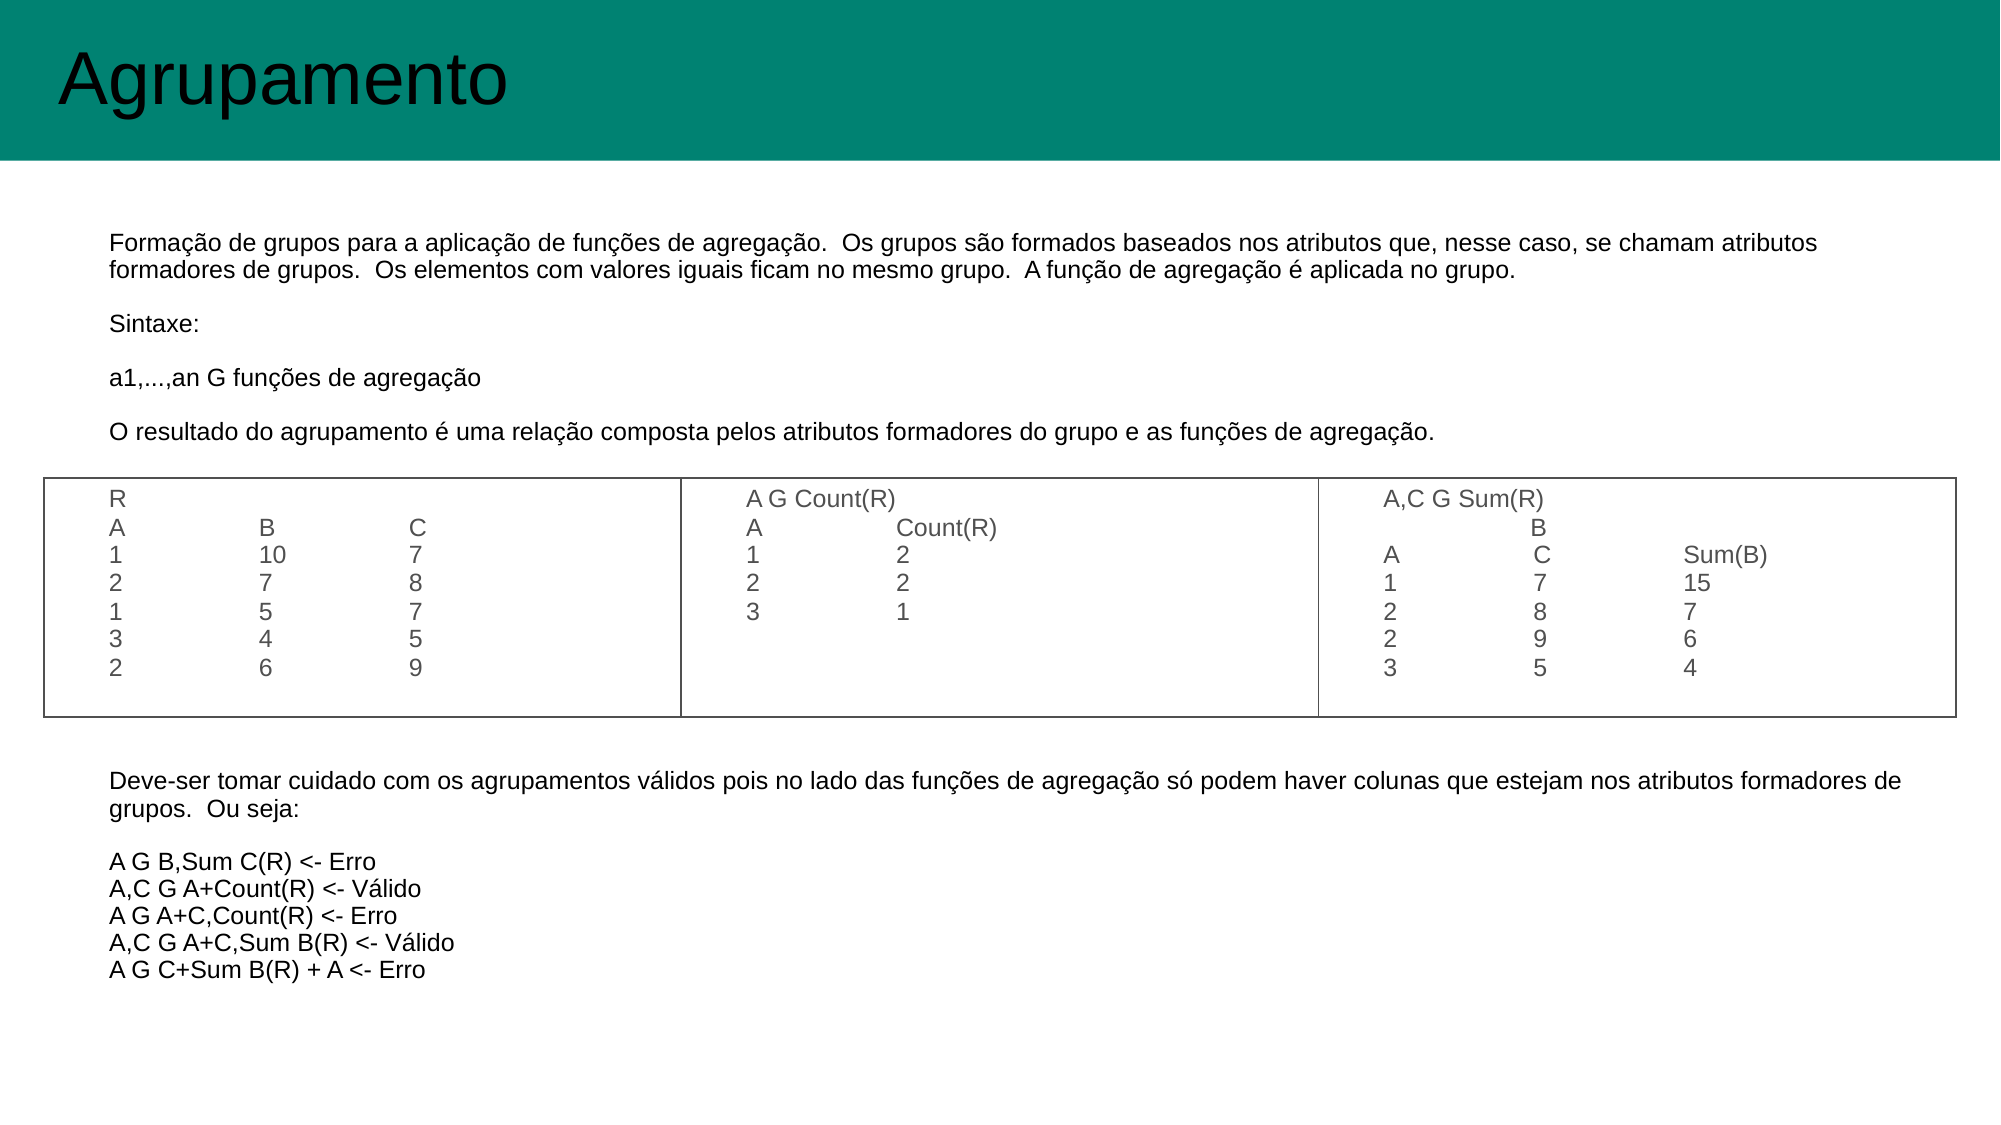

Agrupamento
#

Formação de grupos para a aplicação de funções de agregação.  Os grupos são formados baseados nos atributos que, nesse caso, se chamam atributos formadores de grupos.  Os elementos com valores iguais ficam no mesmo grupo.  A função de agregação é aplicada no grupo.

Sintaxe:

a1,...,an G funções de agregação

O resultado do agrupamento é uma relação composta pelos atributos formadores do grupo e as funções de agregação.

Deve-ser tomar cuidado com os agrupamentos válidos pois no lado das funções de agregação só podem haver colunas que estejam nos atributos formadores de grupos.  Ou seja:

A G B,Sum C(R) <- Erro
A,C G A+Count(R) <- Válido
A G A+C,Count(R) <- Erro
A,C G A+C,Sum B(R) <- Válido
A G C+Sum B(R) + A <- Erro

| R A B C 1 10 7 2 7 8 1 5 7 3 4 5 2 6 9 | A G Count(R) A Count(R) 1 2 2 2 3 1 | A,C G Sum(R) B A C Sum(B) 1 7 15 2 8 7 2 9 6 3 5 4 |
| --- | --- | --- |